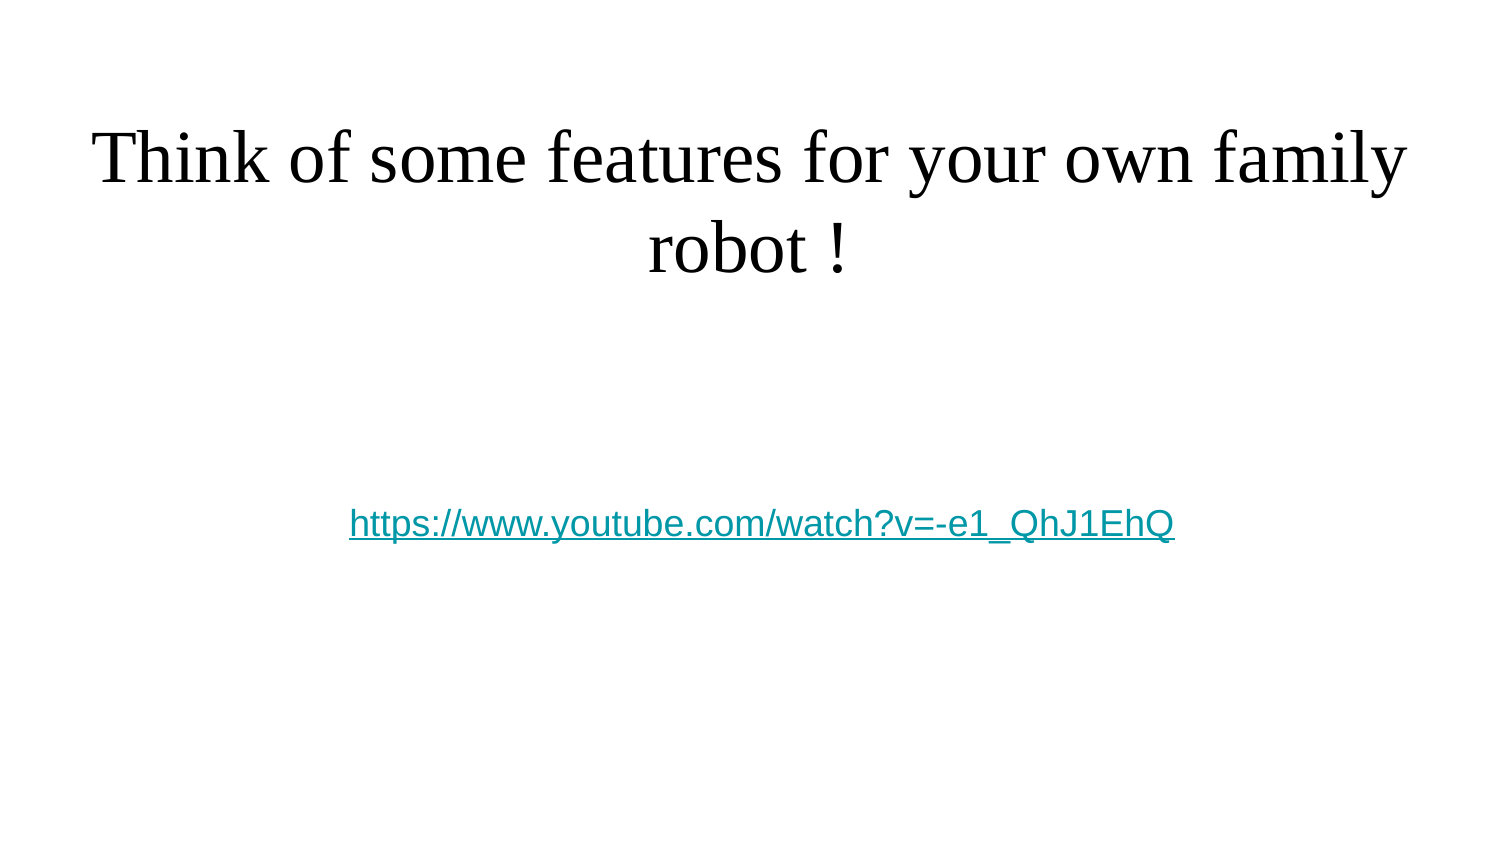

# Think of some features for your own family robot !
https://www.youtube.com/watch?v=-e1_QhJ1EhQ